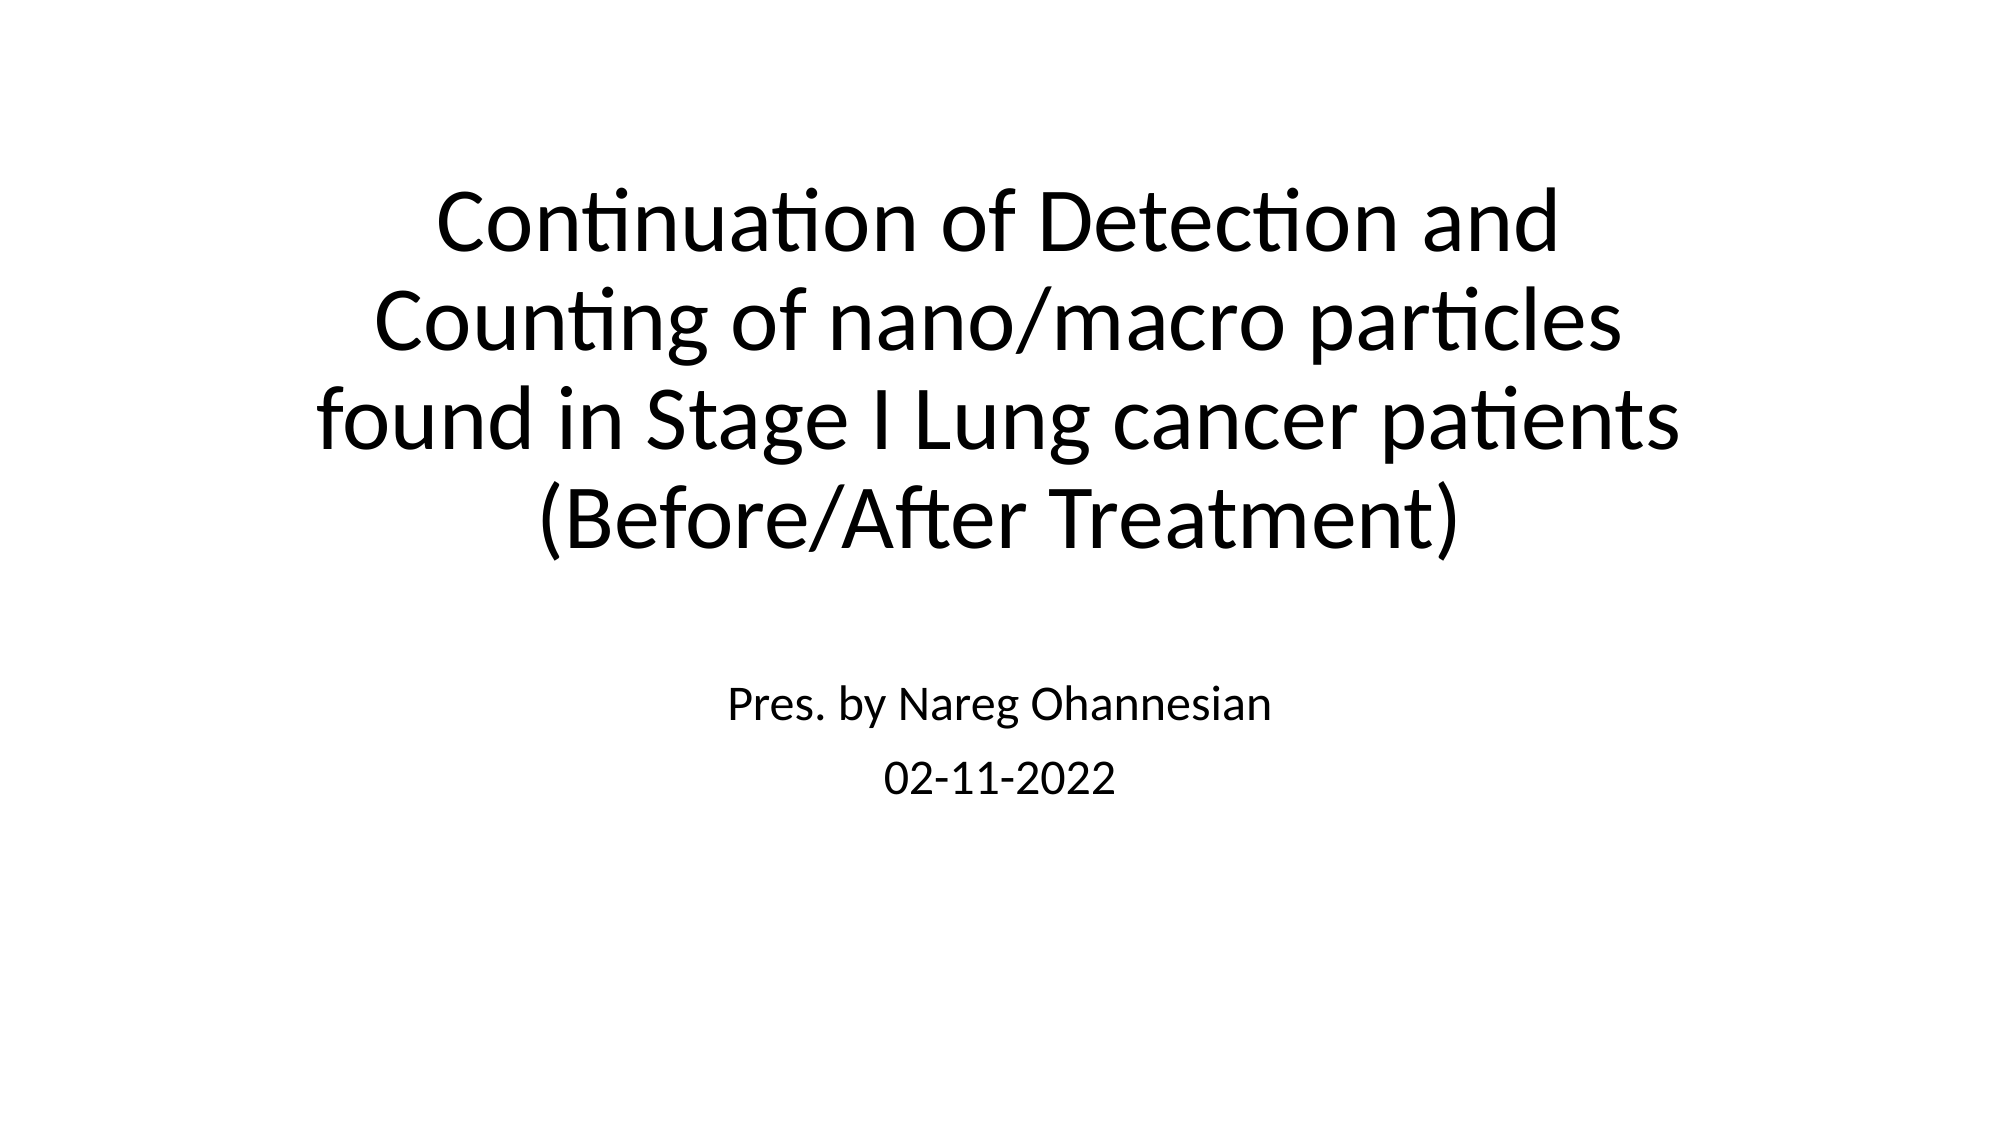

# Continuation of Detection and Counting of nano/macro particles found in Stage I Lung cancer patients (Before/After Treatment)
Pres. by Nareg Ohannesian
02-11-2022